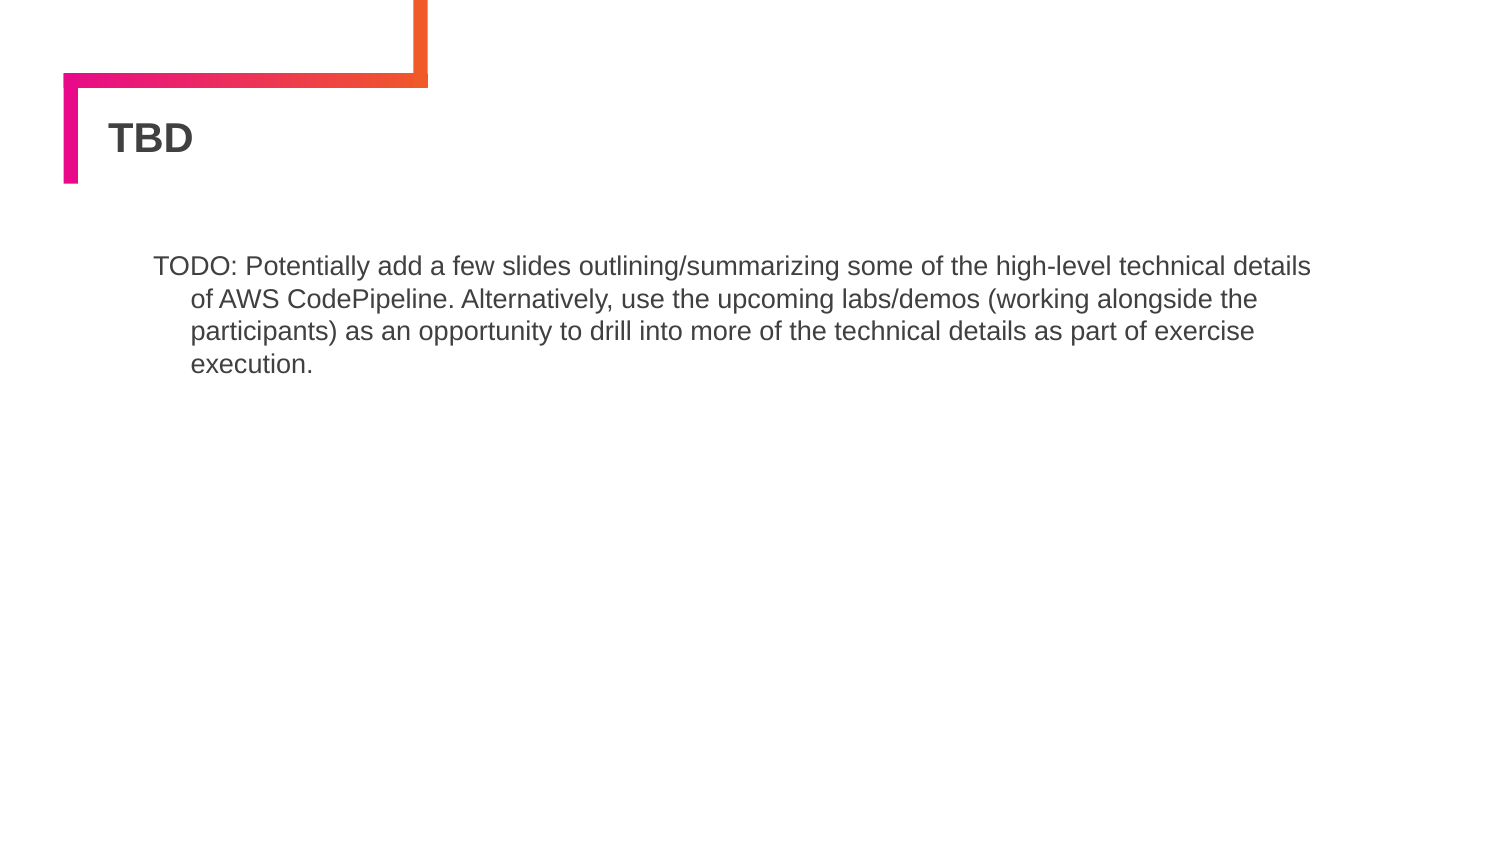

# TBD

TODO: Potentially add a few slides outlining/summarizing some of the high-level technical details of AWS CodePipeline. Alternatively, use the upcoming labs/demos (working alongside the participants) as an opportunity to drill into more of the technical details as part of exercise execution.